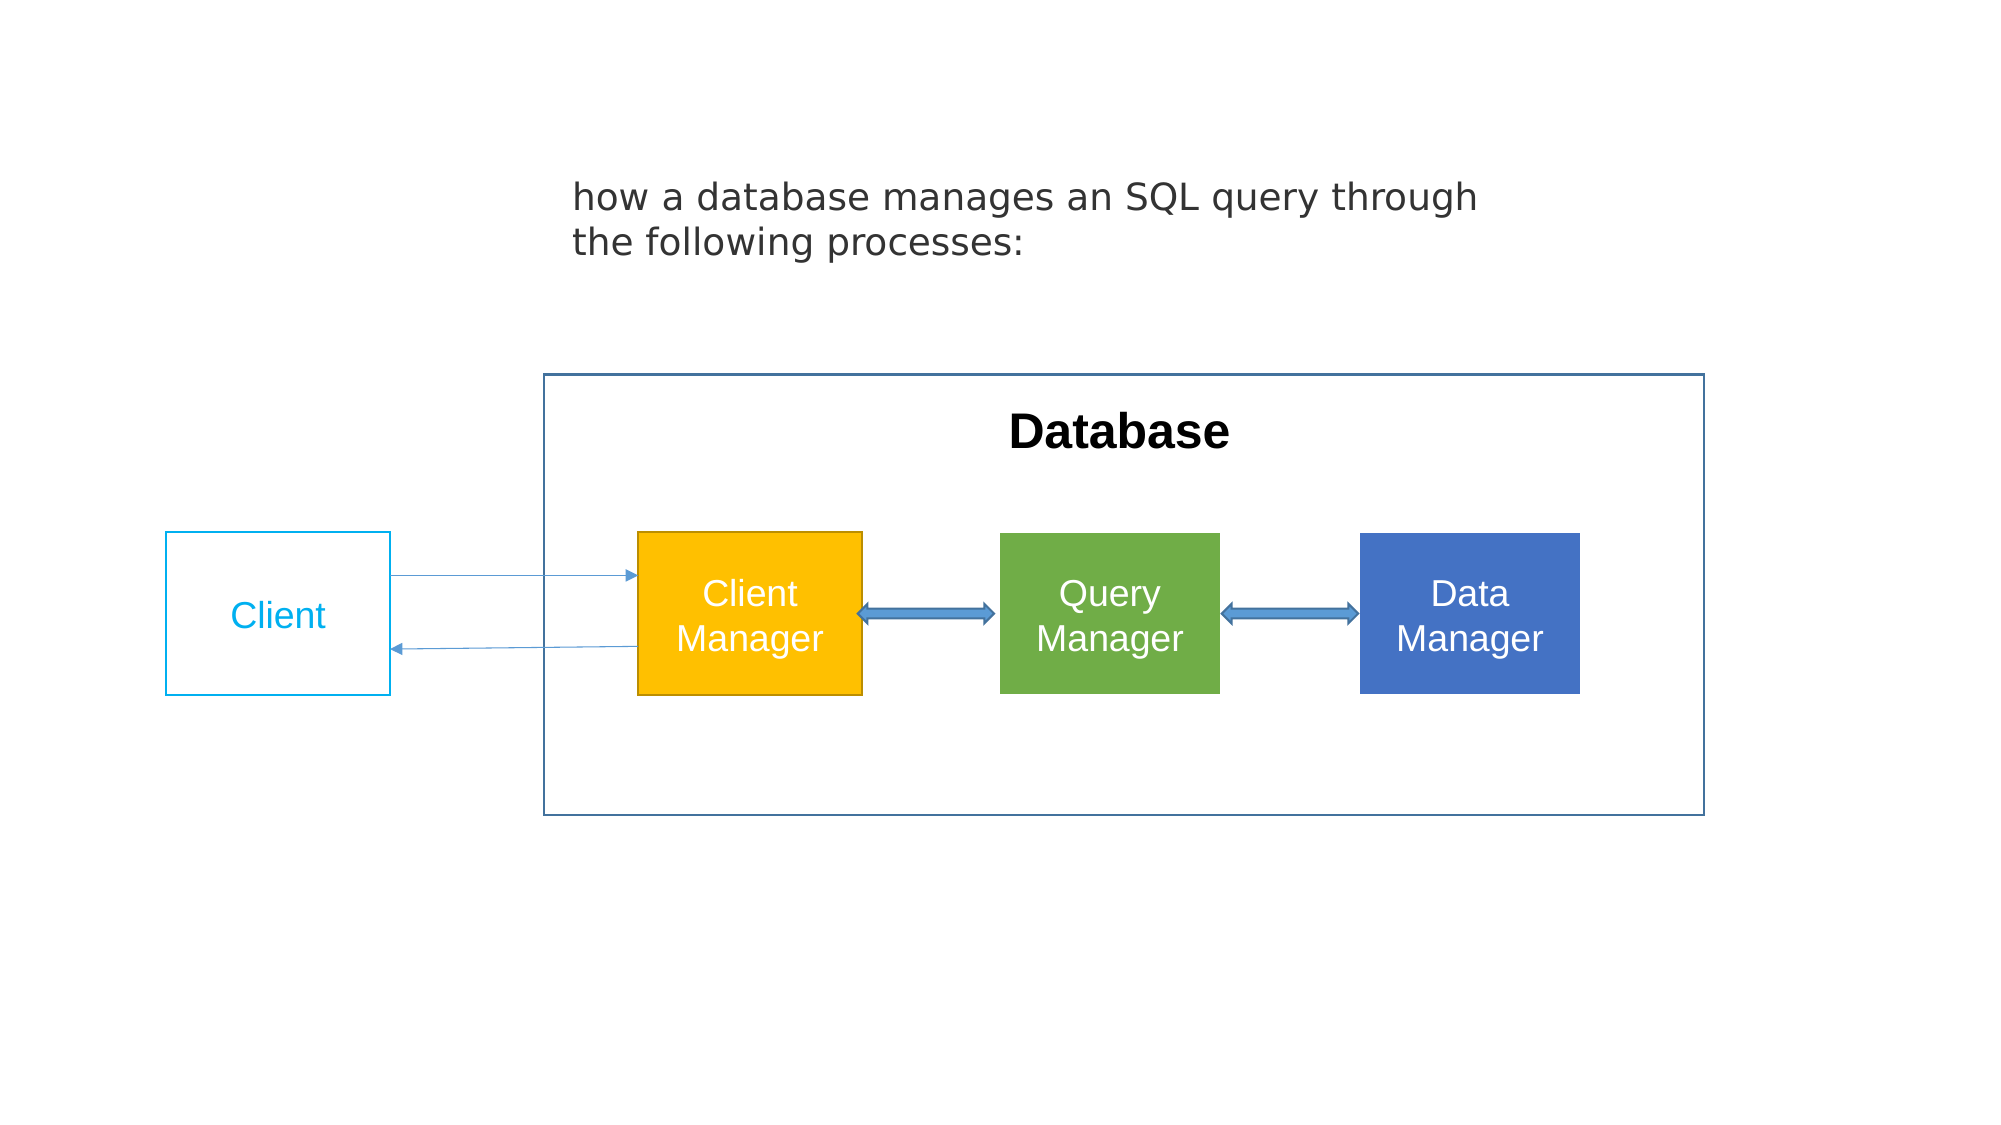

how a database manages an SQL query through the following processes:

Database
Client
Data Manager
Client Manager
Query Manager